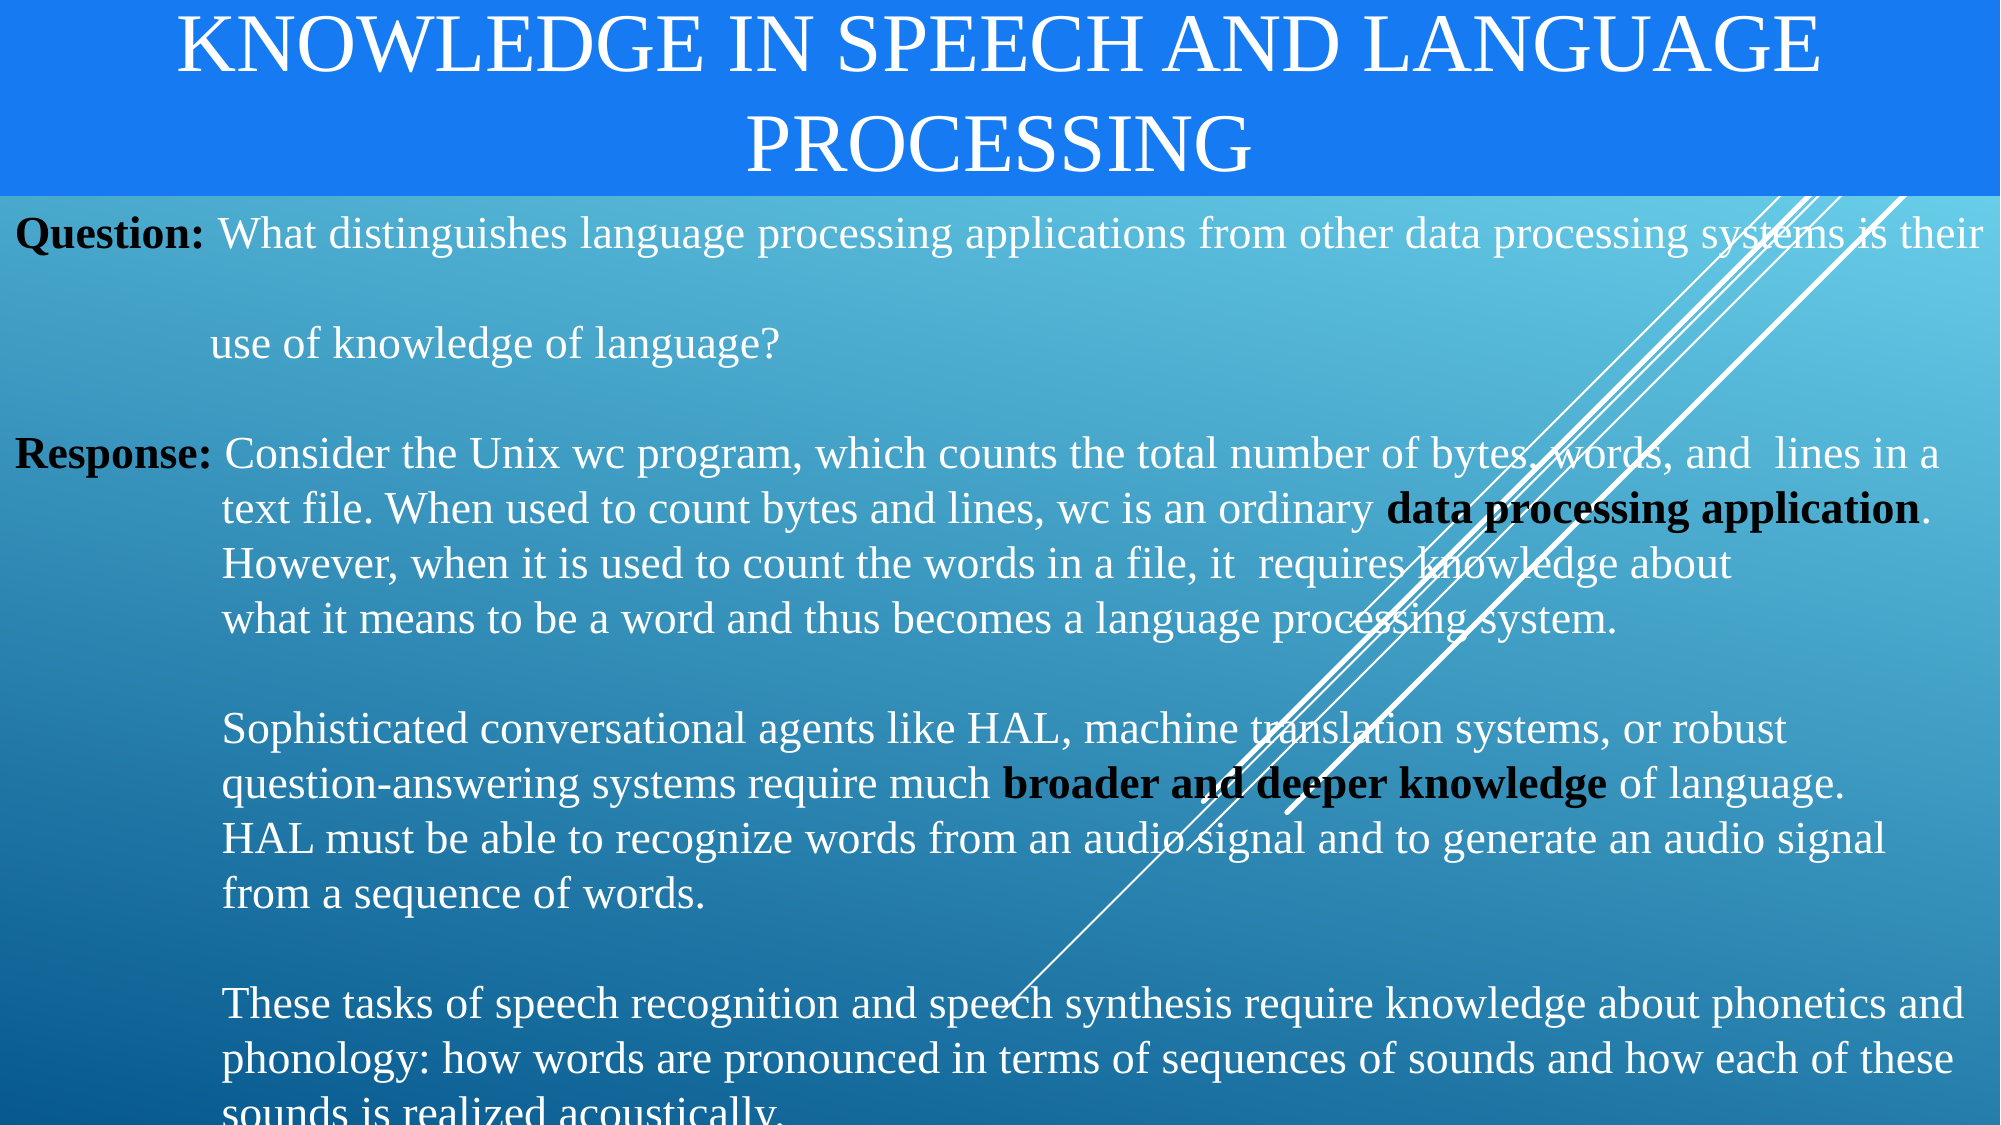

# Knowledge in Speech and Language Processing
Question: What distinguishes language processing applications from other data processing systems is their
                 use of knowledge of language?

Response: Consider the Unix wc program, which counts the total number of bytes, words, and  lines in a
                  text file. When used to count bytes and lines, wc is an ordinary data processing application.
                  However, when it is used to count the words in a file, it  requires knowledge about
                  what it means to be a word and thus becomes a language processing system.

                  Sophisticated conversational agents like HAL, machine translation systems, or robust
                  question-answering systems require much broader and deeper knowledge of language.
                  HAL must be able to recognize words from an audio signal and to generate an audio signal
                  from a sequence of words.

                  These tasks of speech recognition and speech synthesis require knowledge about phonetics and
                  phonology: how words are pronounced in terms of sequences of sounds and how each of these
                  sounds is realized acoustically.